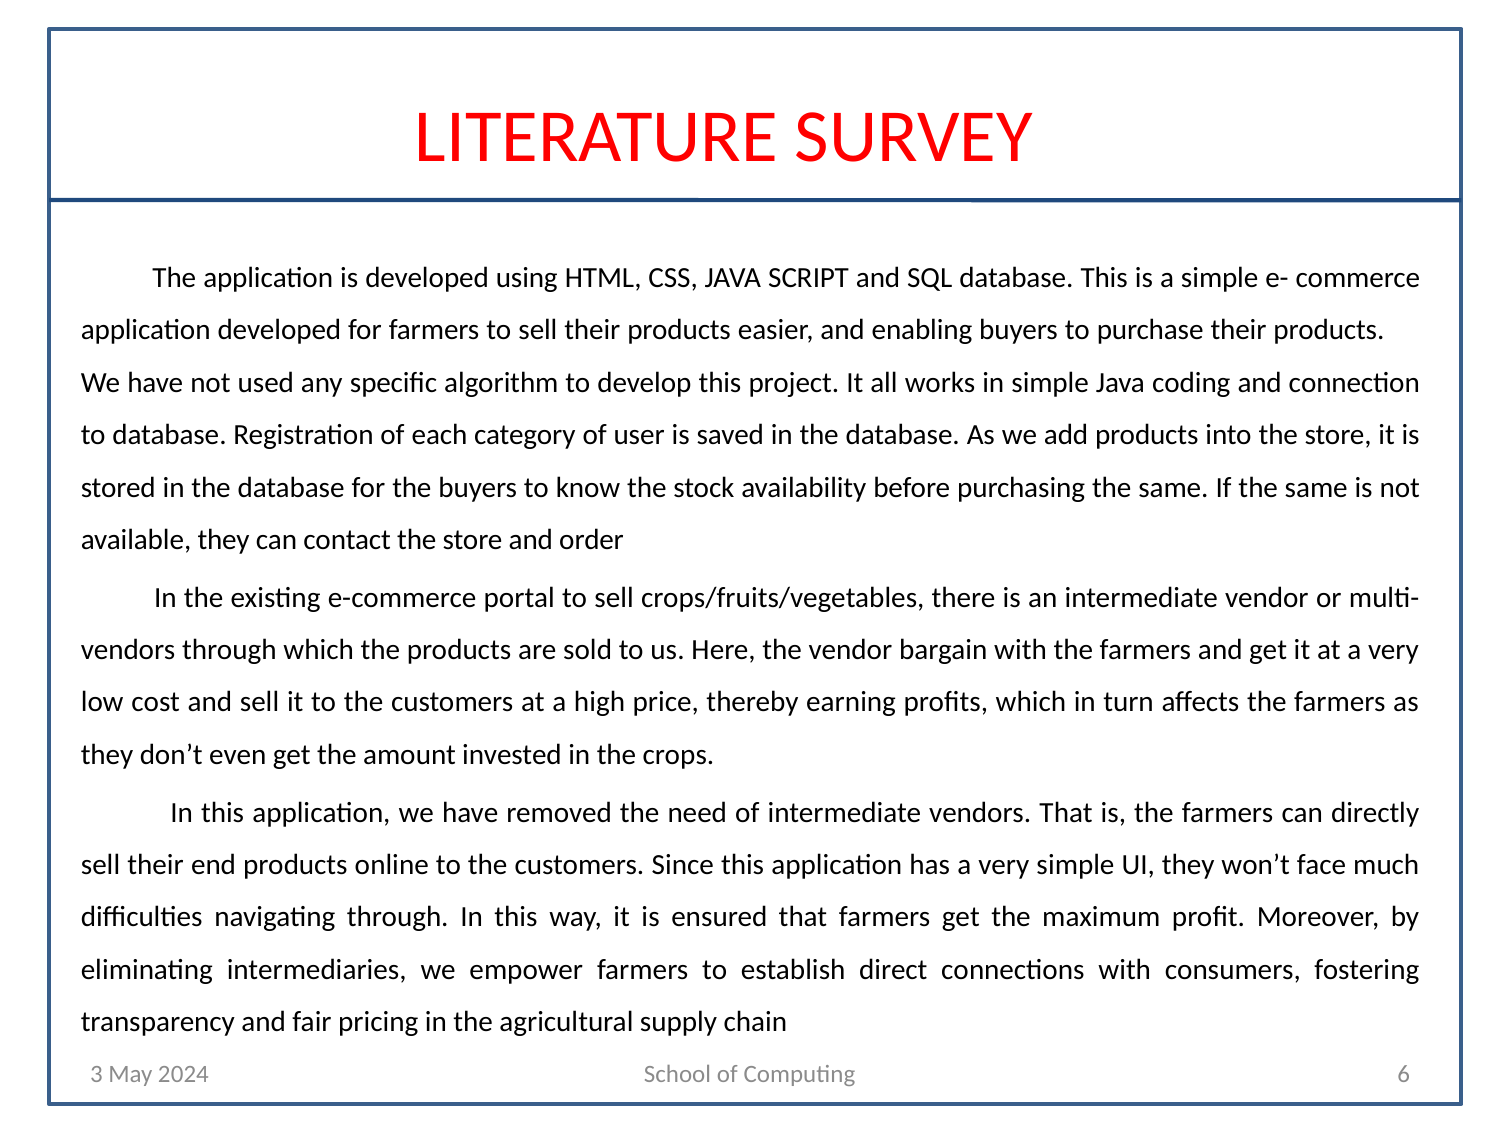

# LITERATURE SURVEY
          The application is developed using HTML, CSS, JAVA SCRIPT and SQL database. This is a simple e- commerce application developed for farmers to sell their products easier, and enabling buyers to purchase their products.      We have not used any specific algorithm to develop this project. It all works in simple Java coding and connection to database. Registration of each category of user is saved in the database. As we add products into the store, it is stored in the database for the buyers to know the stock availability before purchasing the same. If the same is not available, they can contact the store and order
          In the existing e-commerce portal to sell crops/fruits/vegetables, there is an intermediate vendor or multi-vendors through which the products are sold to us. Here, the vendor bargain with the farmers and get it at a very low cost and sell it to the customers at a high price, thereby earning profits, which in turn affects the farmers as they don’t even get the amount invested in the crops.
           In this application, we have removed the need of intermediate vendors. That is, the farmers can directly sell their end products online to the customers. Since this application has a very simple UI, they won’t face much difficulties navigating through. In this way, it is ensured that farmers get the maximum profit. Moreover, by eliminating intermediaries, we empower farmers to establish direct connections with consumers, fostering transparency and fair pricing in the agricultural supply chain
3 May 2024
School of Computing
6